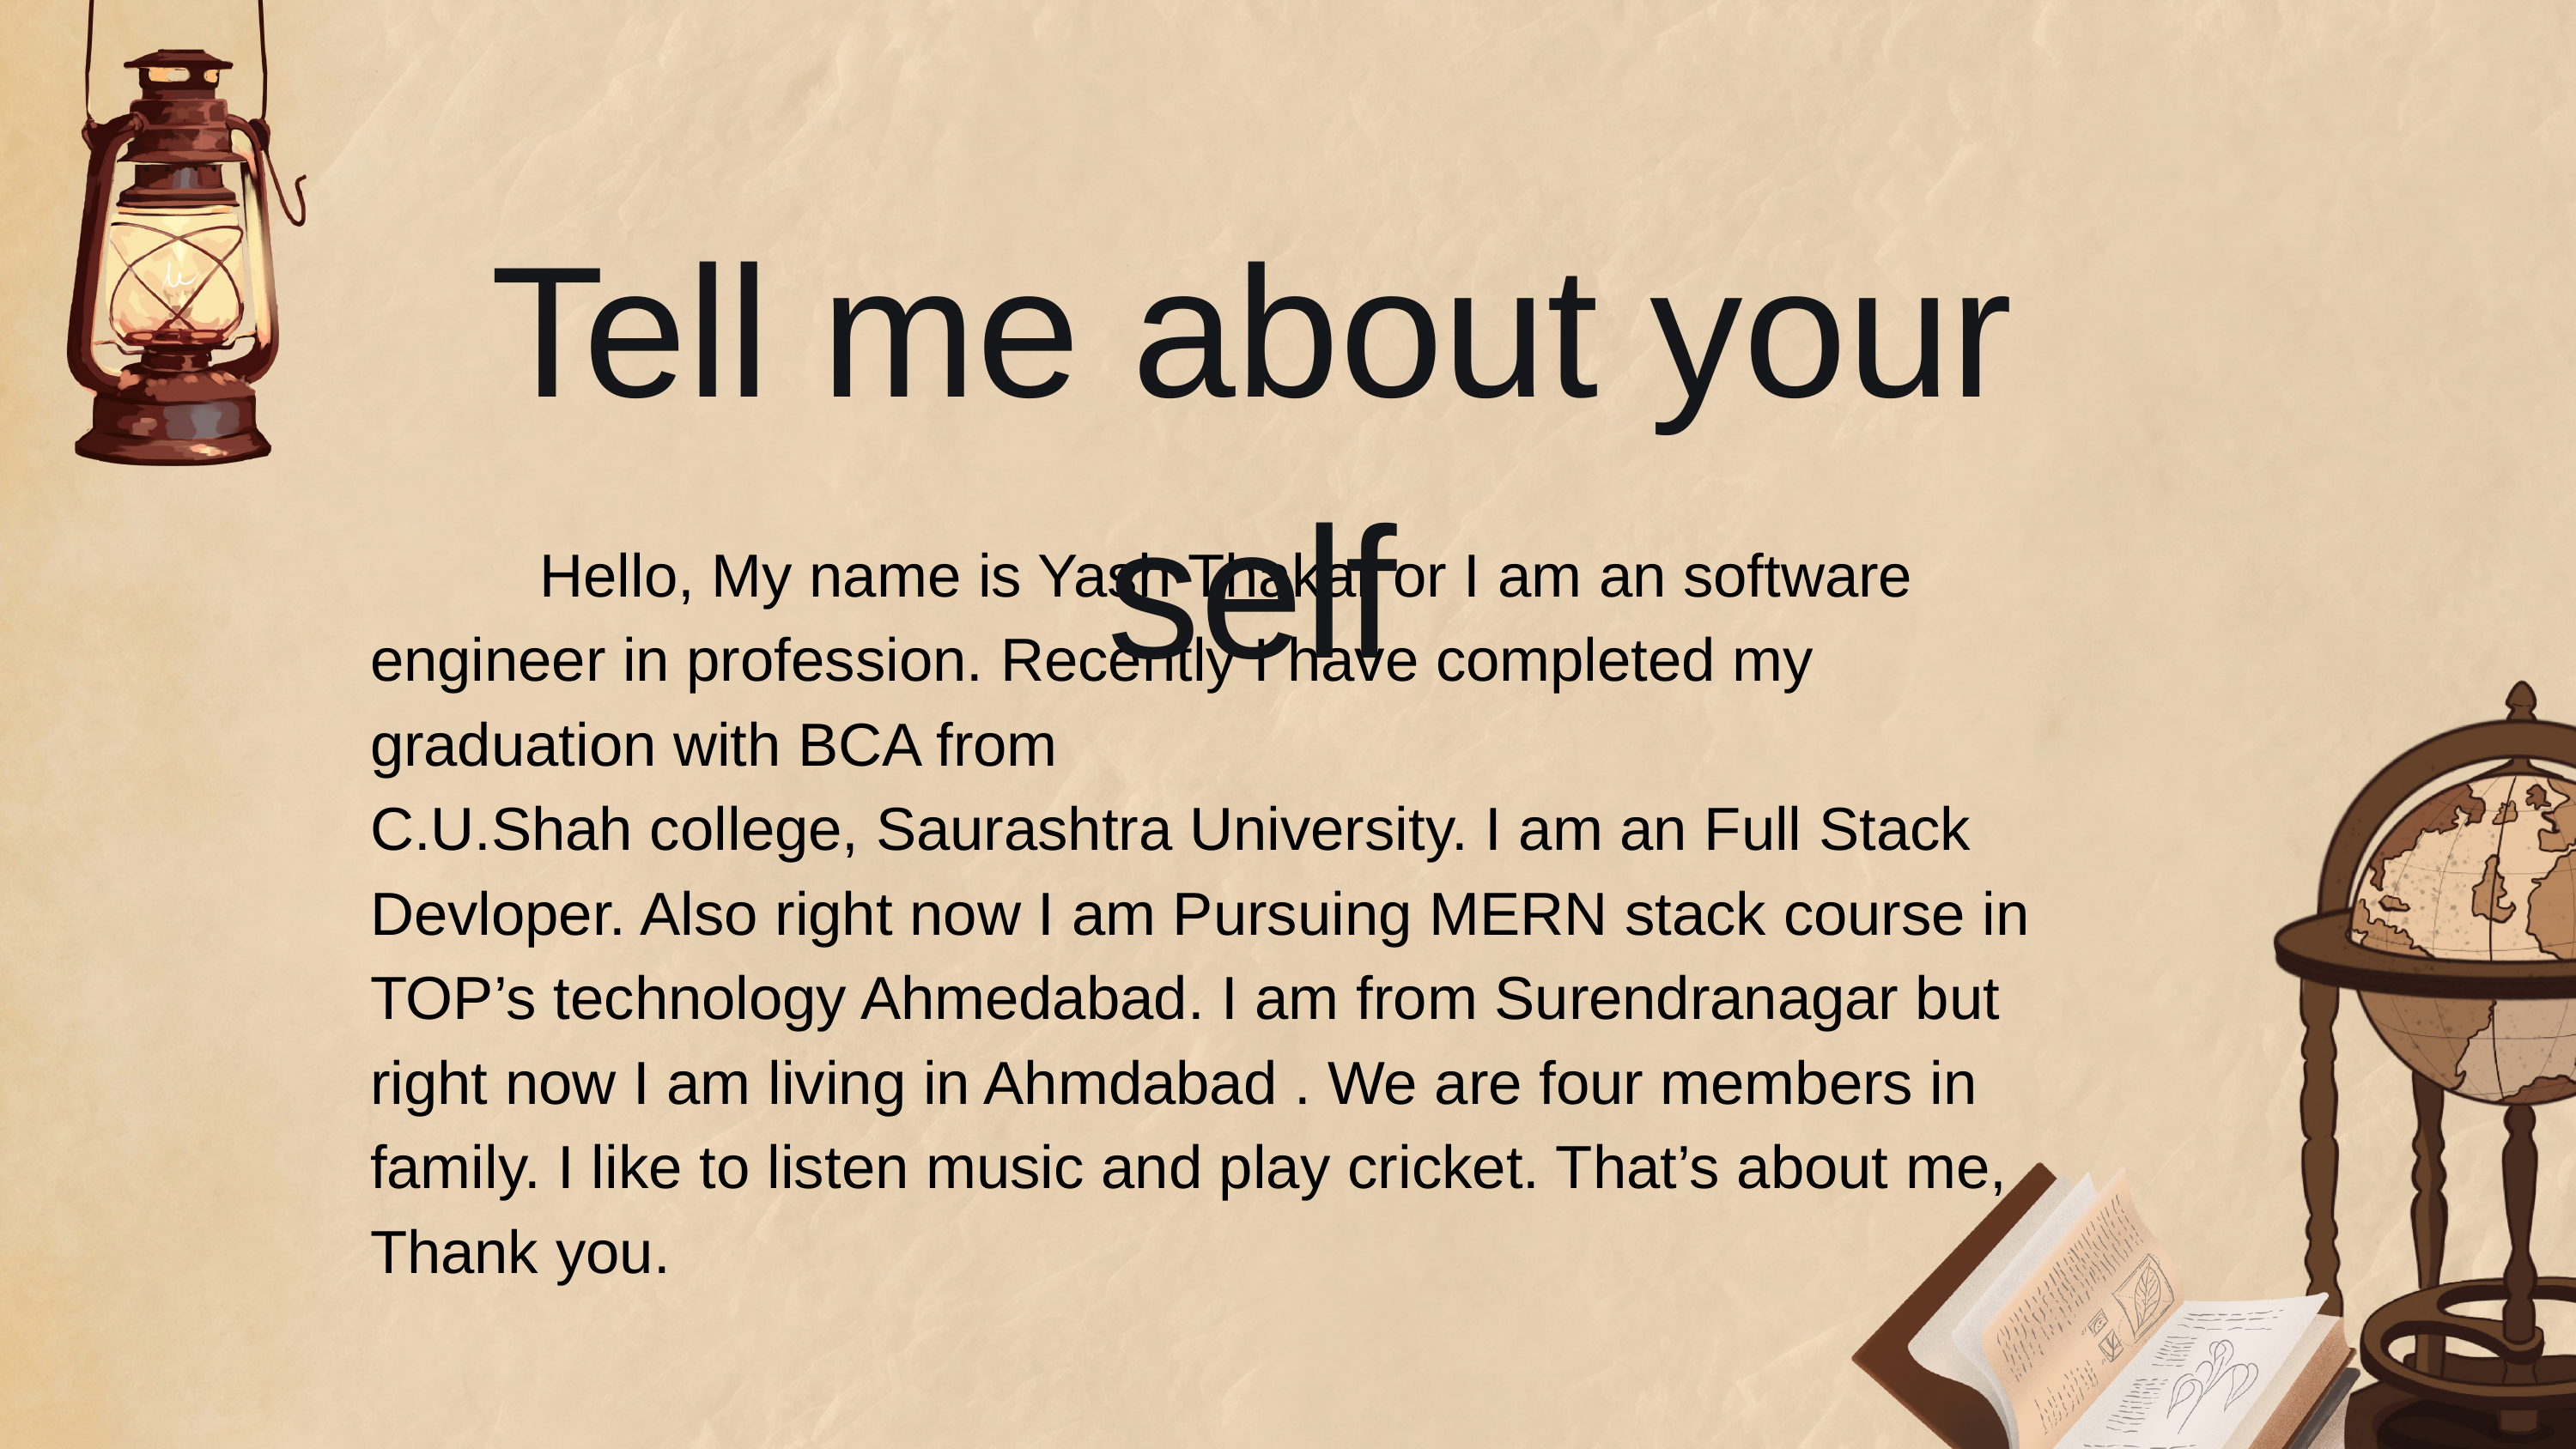

Tell me about your self
          Hello, My name is Yash Thakar or I am an software engineer in profession. Recently I have completed my graduation with BCA from
C.U.Shah college, Saurashtra University. I am an Full Stack Devloper. Also right now I am Pursuing MERN stack course in TOP’s technology Ahmedabad. I am from Surendranagar but right now I am living in Ahmdabad . We are four members in family. I like to listen music and play cricket. That’s about me, Thank you.